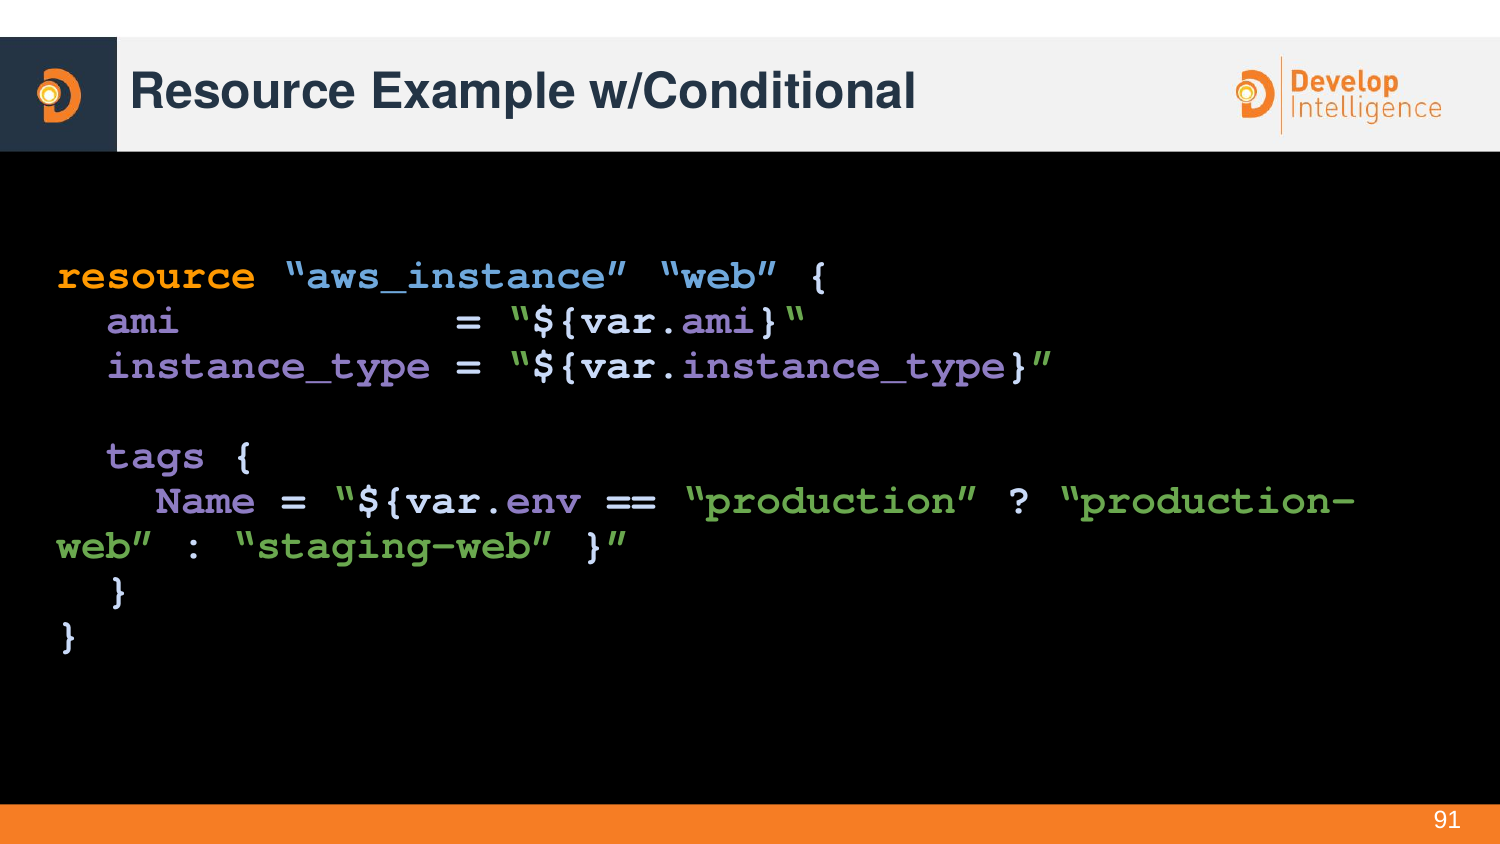

# Resource Example w/Conditional

resource “aws_instance” “web” {
  ami           = “${var.ami}“
  instance_type = “${var.instance_type}”

  tags {
    Name = “${var.env == “production” ? “production-web” : “staging-web” }”
  }
}
91